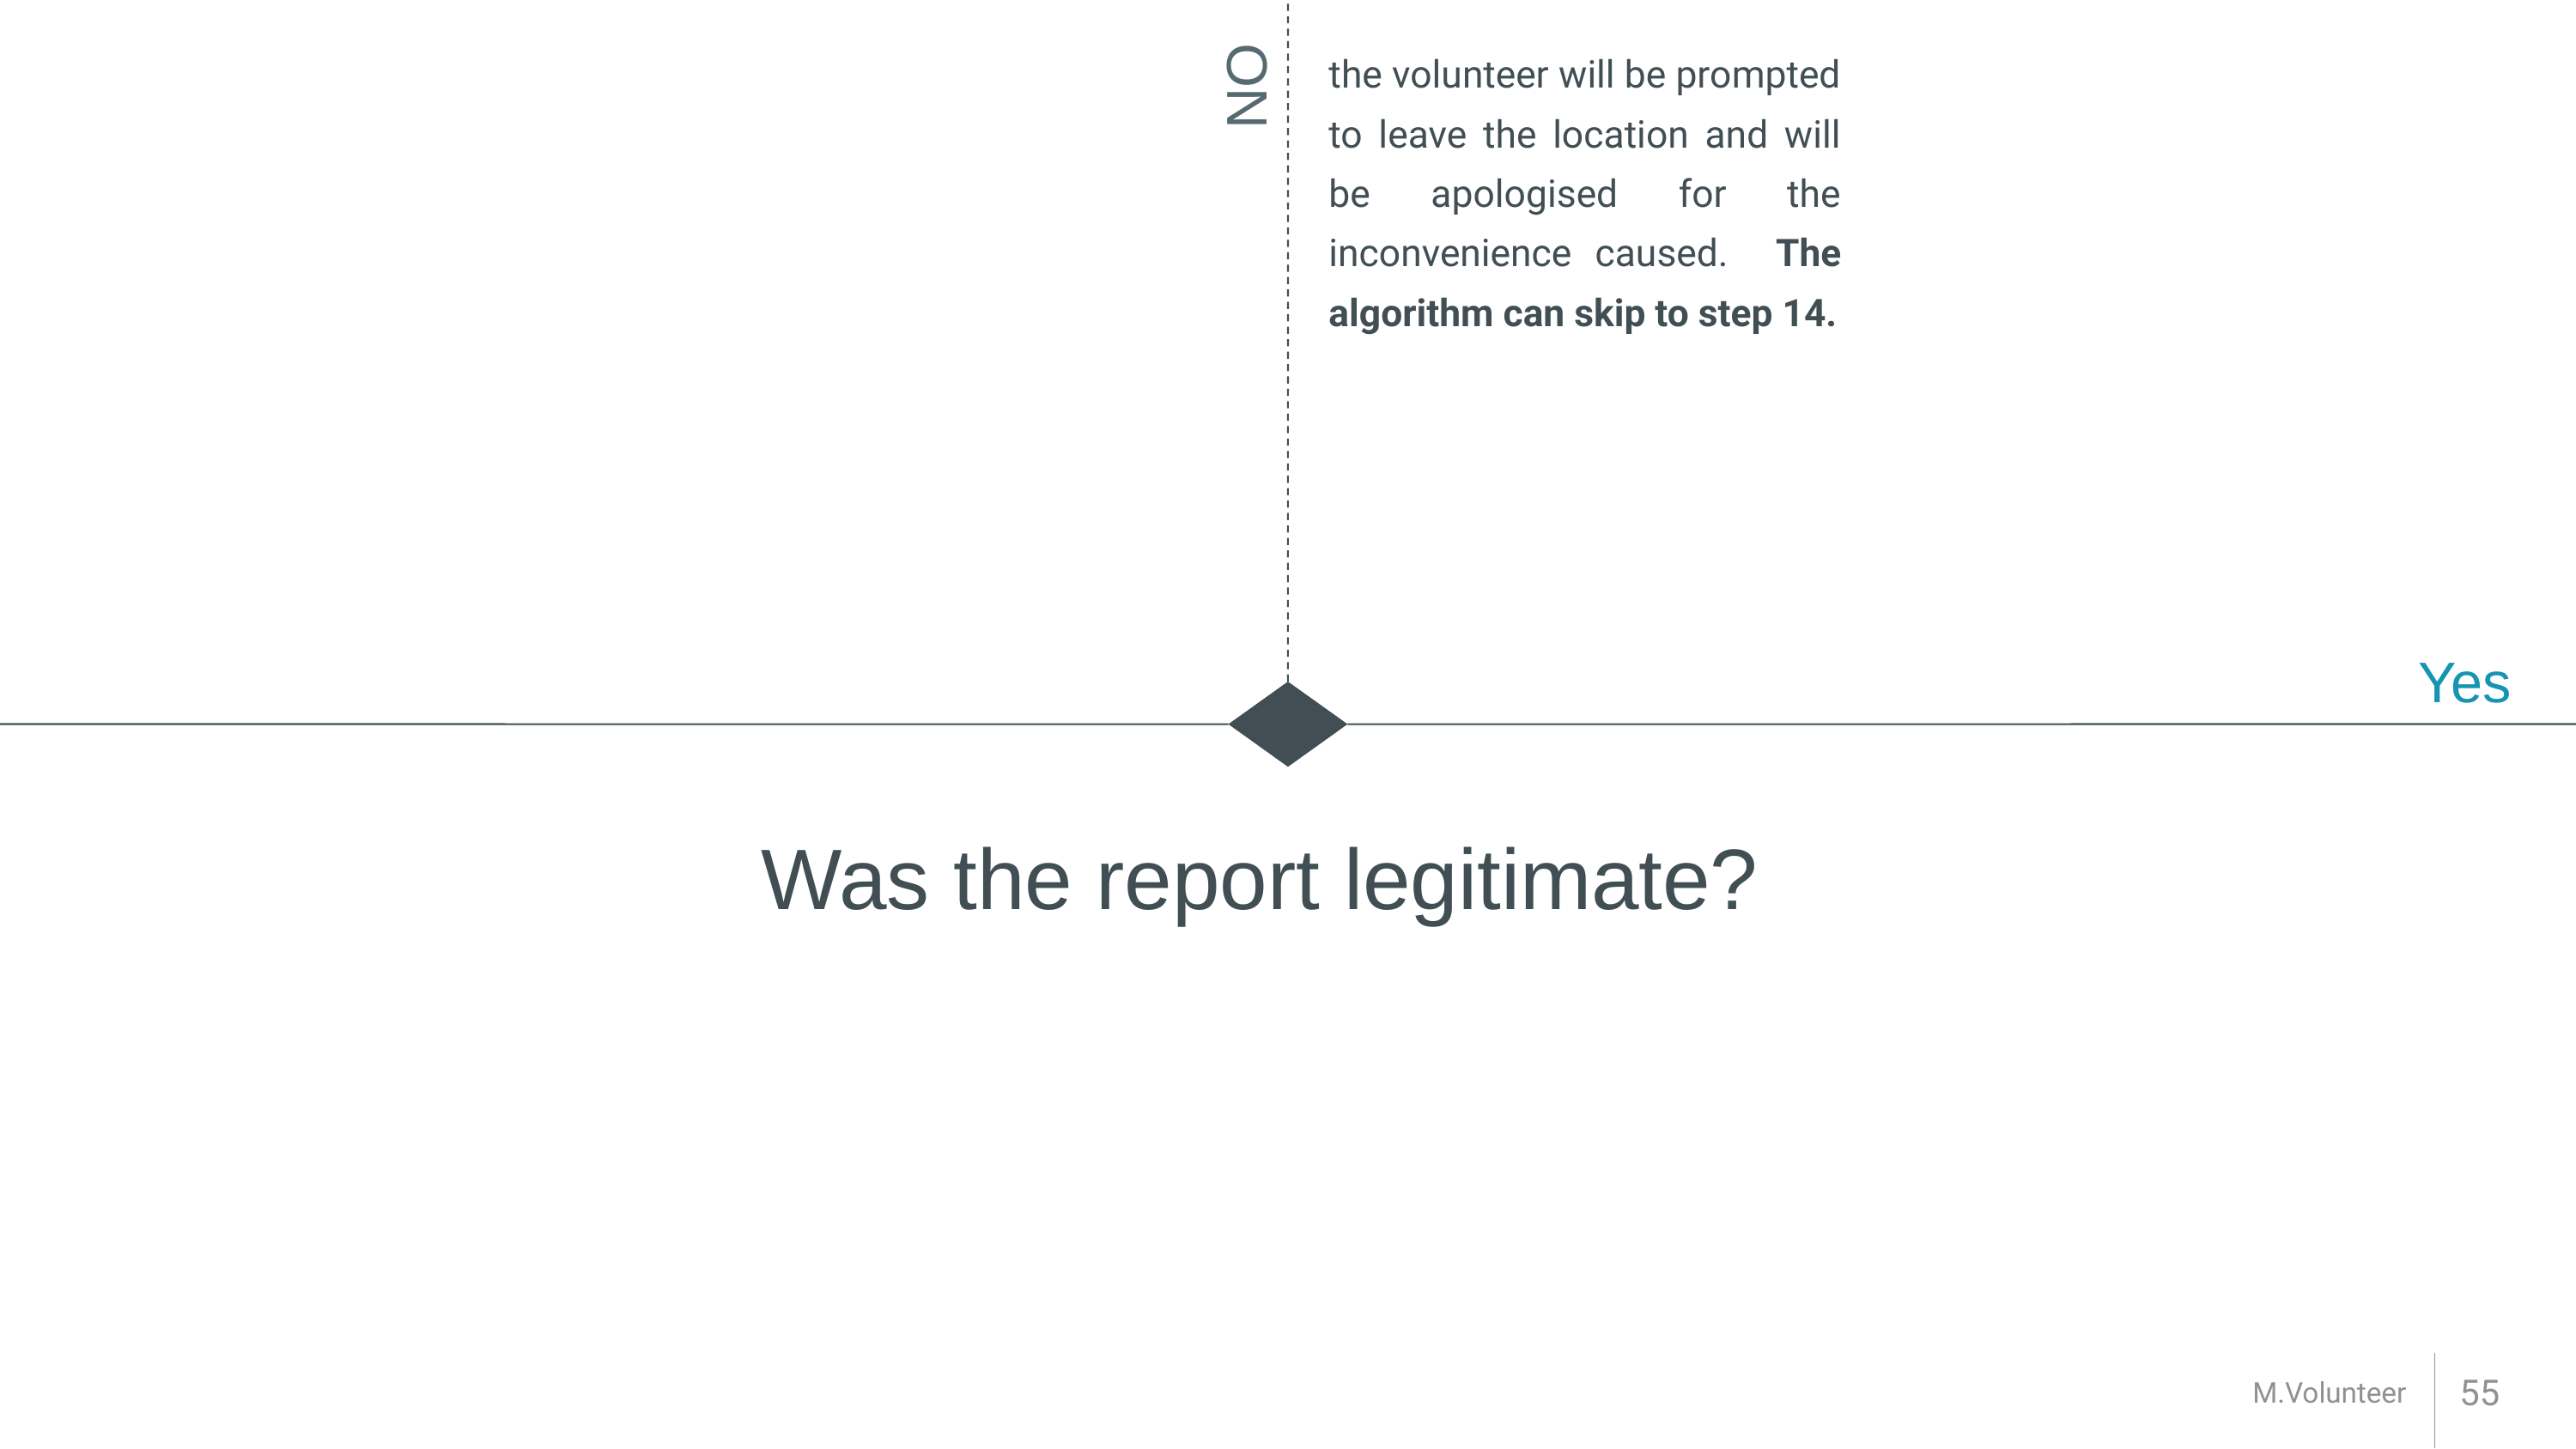

the volunteer will be prompted to leave the location and will be apologised for the inconvenience caused.  The algorithm can skip to step 14.

NO
Yes
Was the report legitimate?
55
M.Volunteer